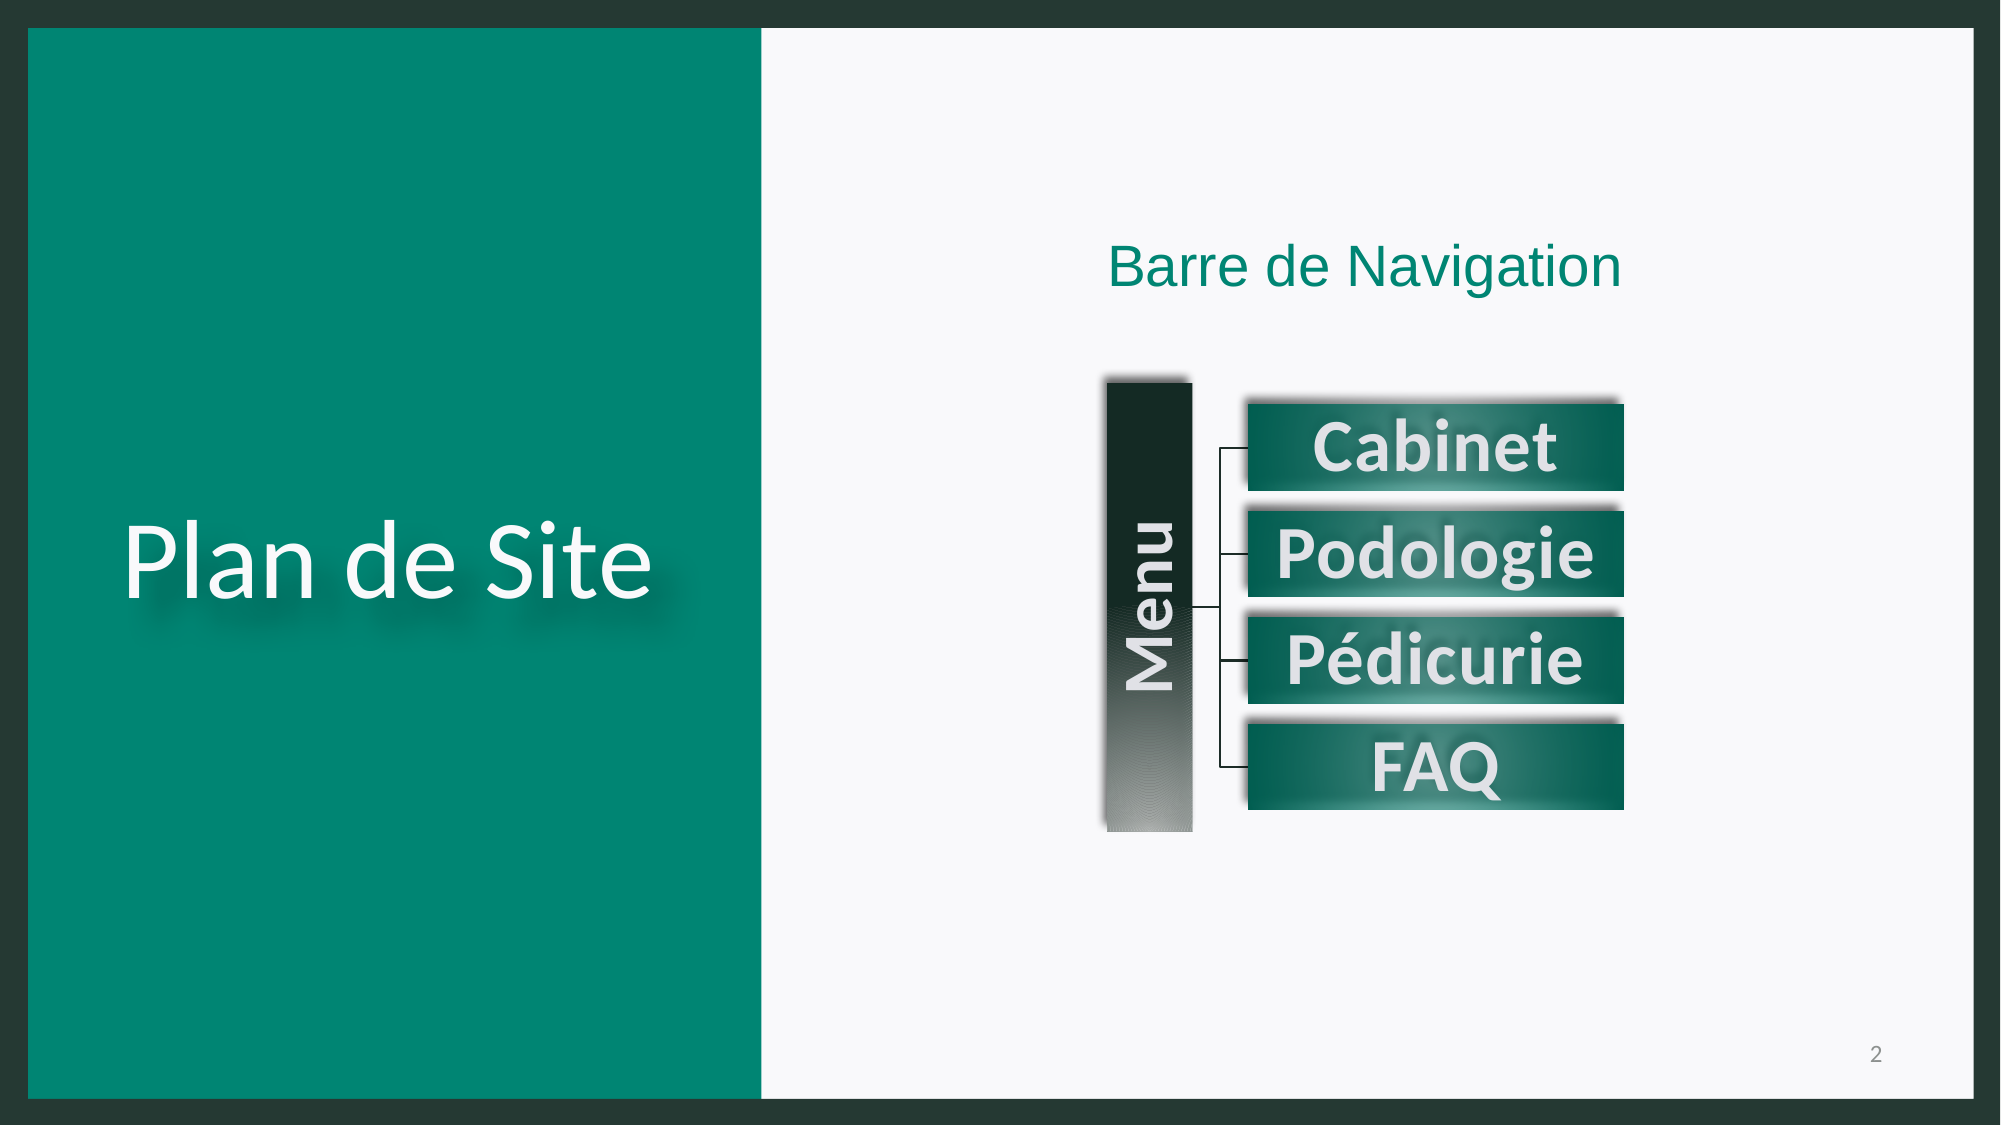

Barre de Navigation

Menu
Cabinet
Podologie
Pédicurie
FAQ
# Plan de Site
2